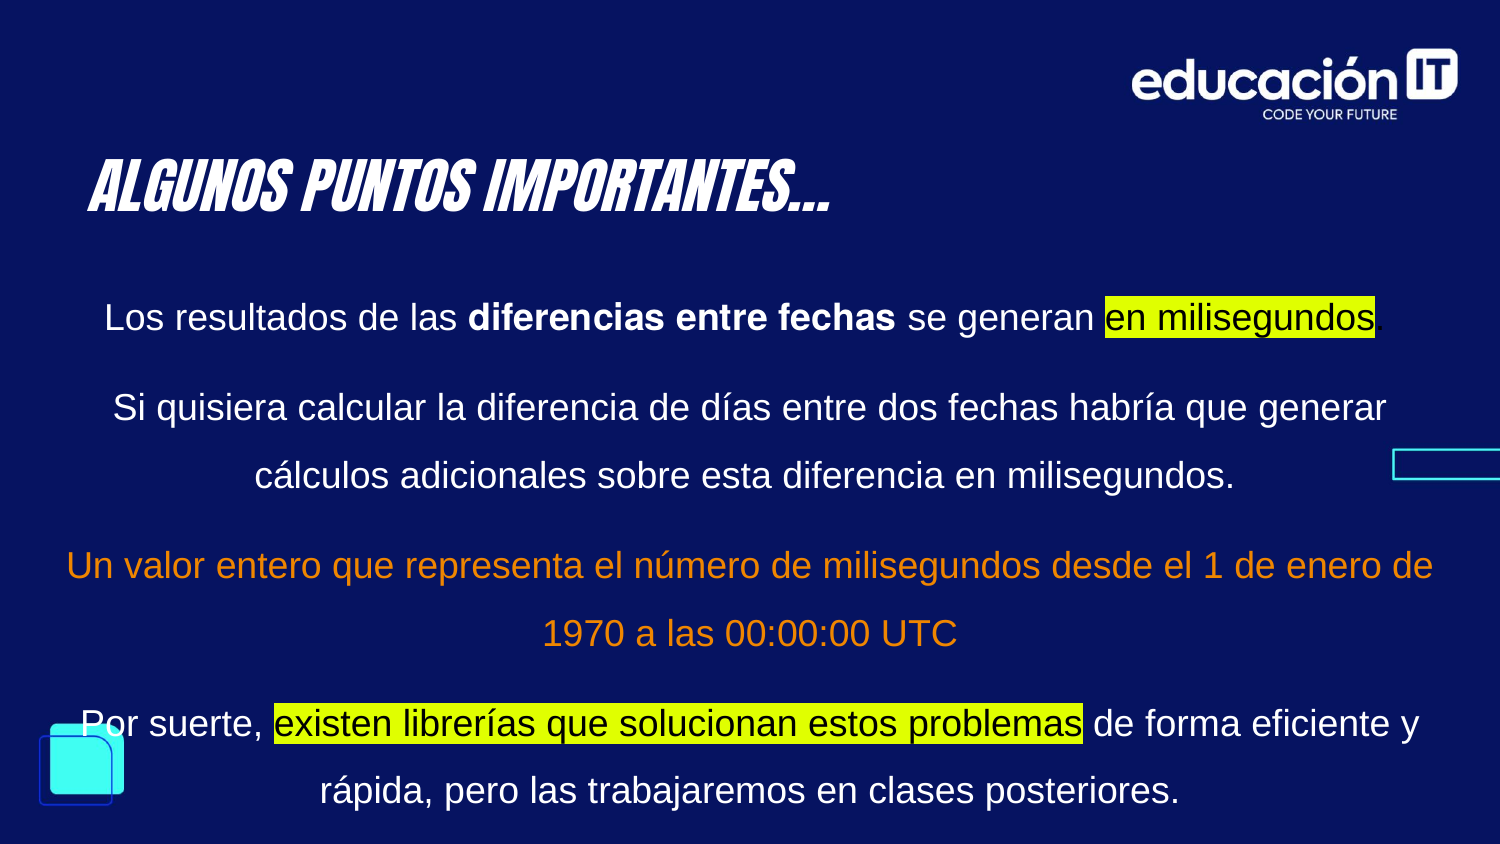

ALGUNOS PUNTOS IMPORTANTES…

Los resultados de las diferencias entre fechas se generan en milisegundos.
Si quisiera calcular la diferencia de días entre dos fechas habría que generar cálculos adicionales sobre esta diferencia en milisegundos.
Un valor entero que representa el número de milisegundos desde el 1 de enero de 1970 a las 00:00:00 UTC
Por suerte, existen librerías que solucionan estos problemas de forma eficiente y rápida, pero las trabajaremos en clases posteriores.